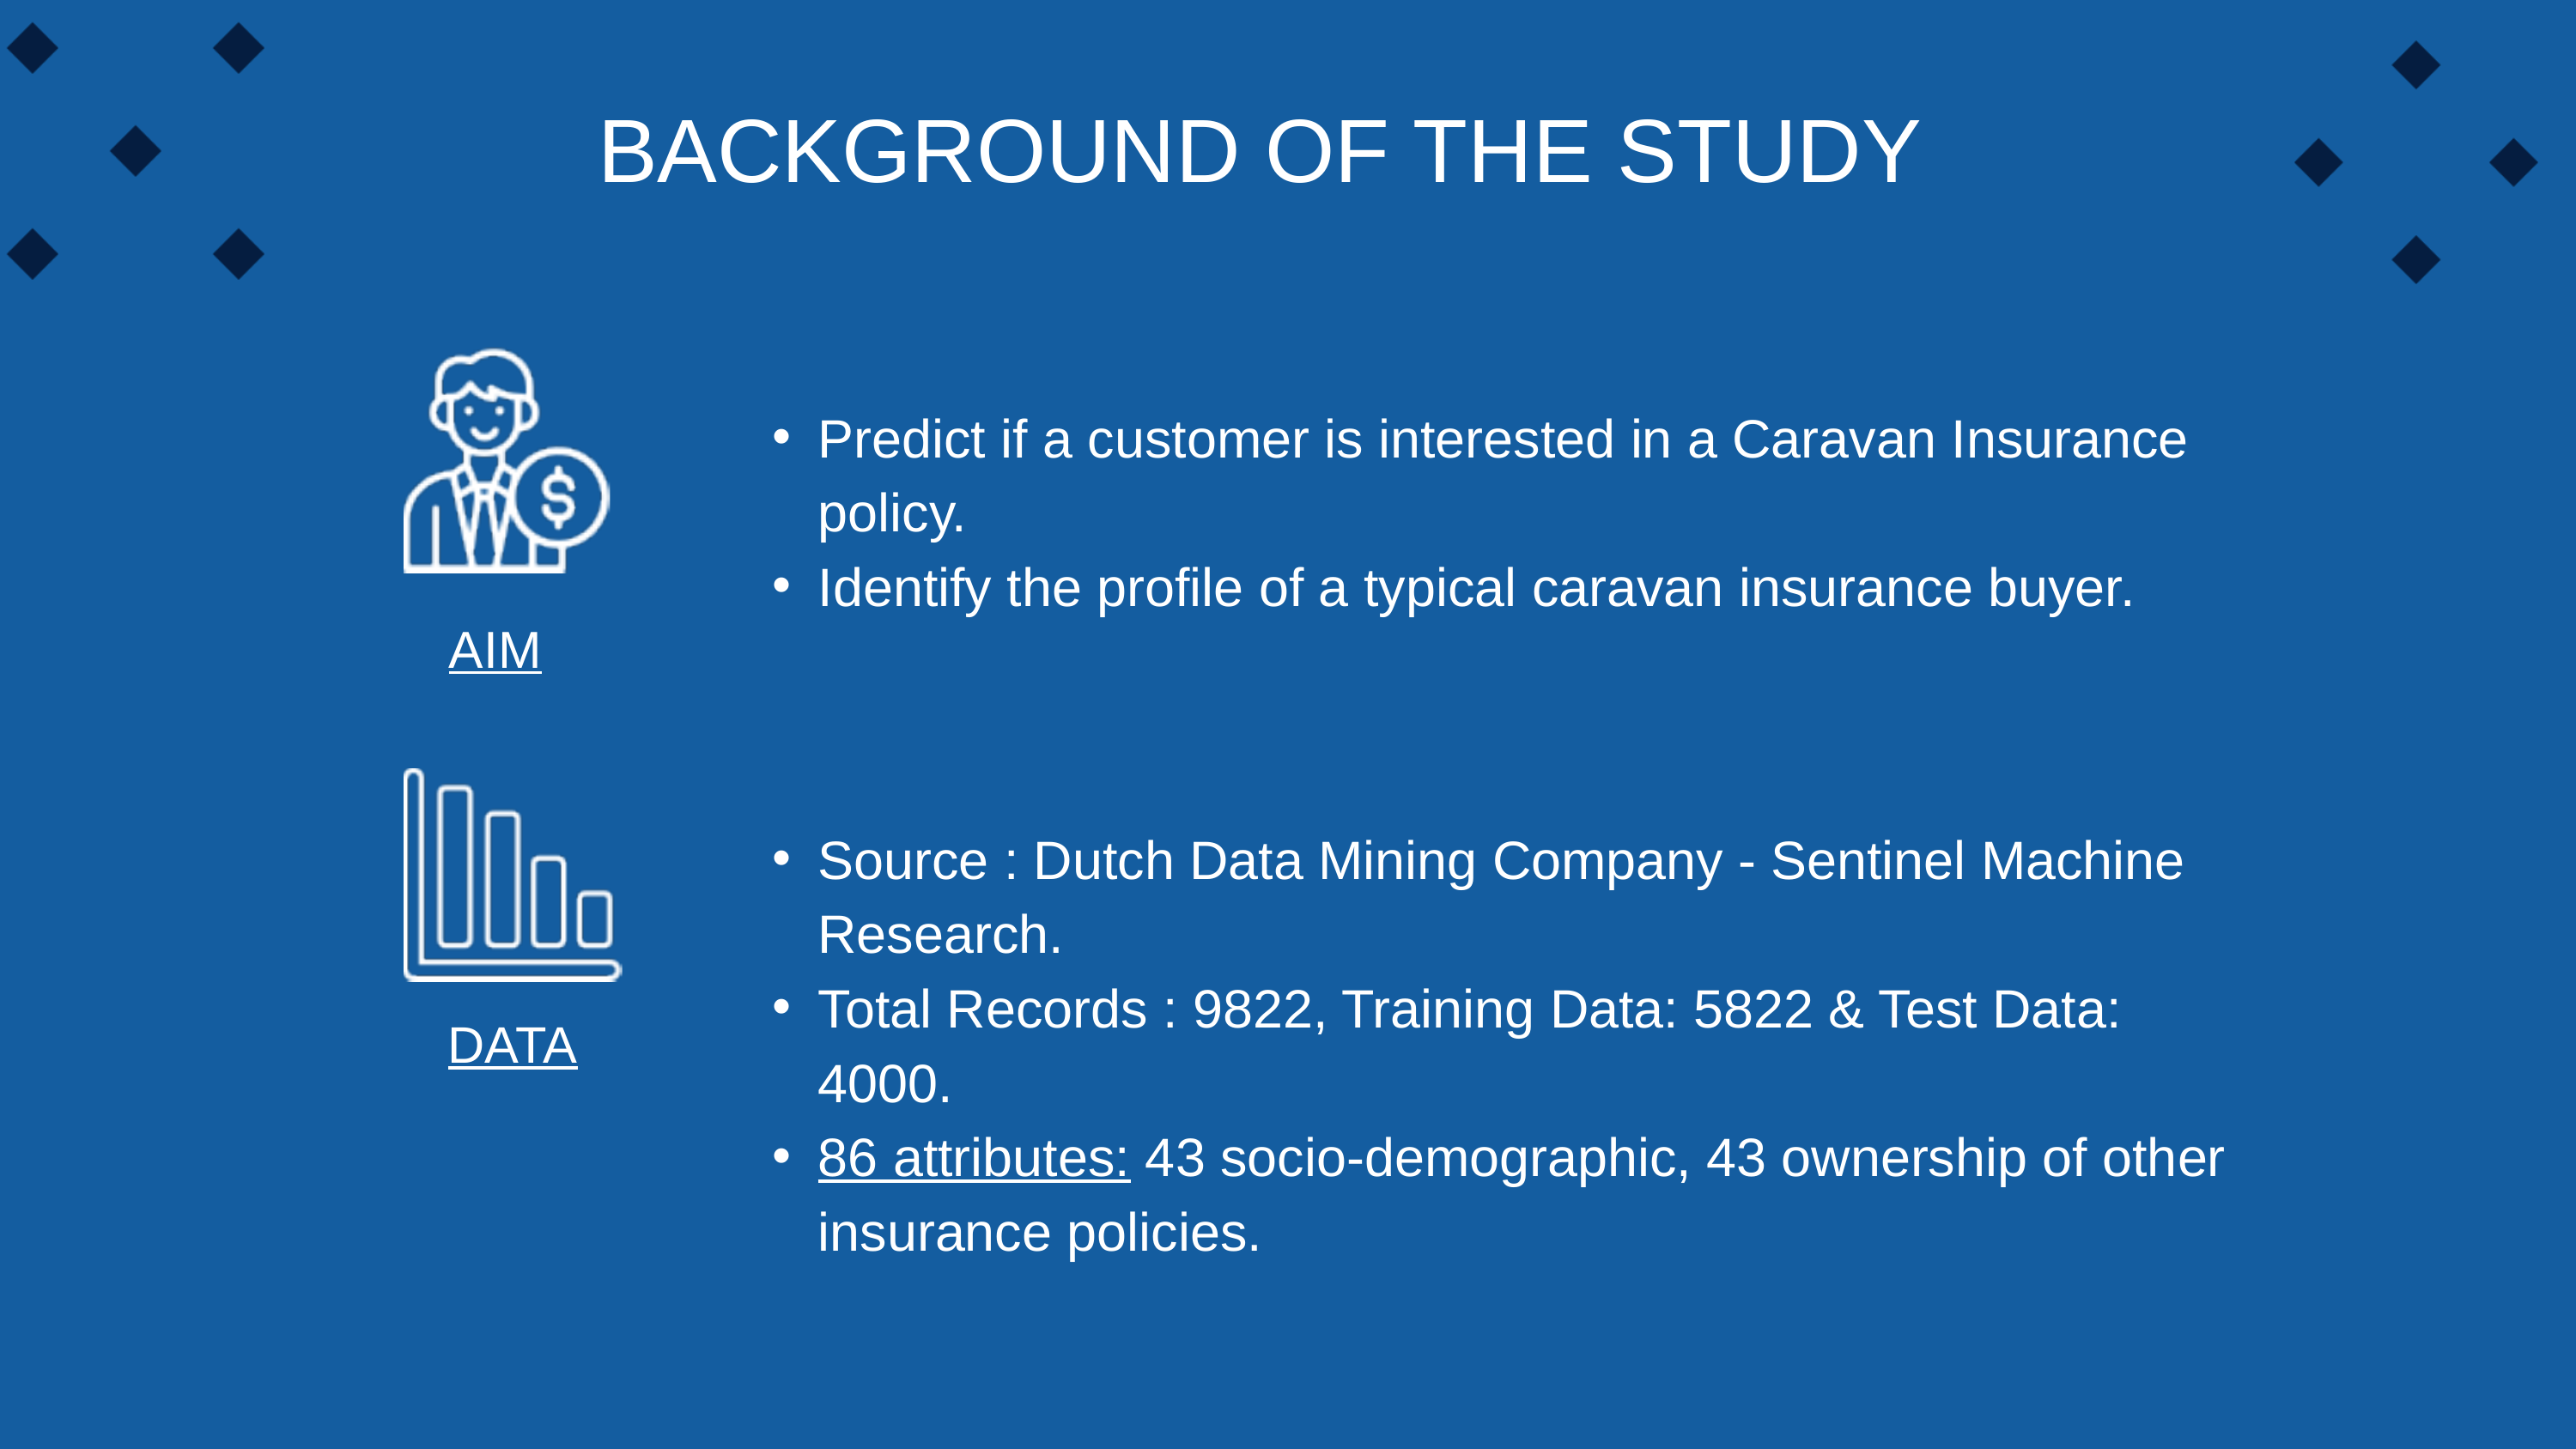

BACKGROUND OF THE STUDY

Predict if a customer is interested in a Caravan Insurance policy.
Identify the profile of a typical caravan insurance buyer.
AIM

Source : Dutch Data Mining Company - Sentinel Machine Research.
Total Records : 9822, Training Data: 5822 & Test Data: 4000.
86 attributes: 43 socio-demographic, 43 ownership of other insurance policies.

DATA